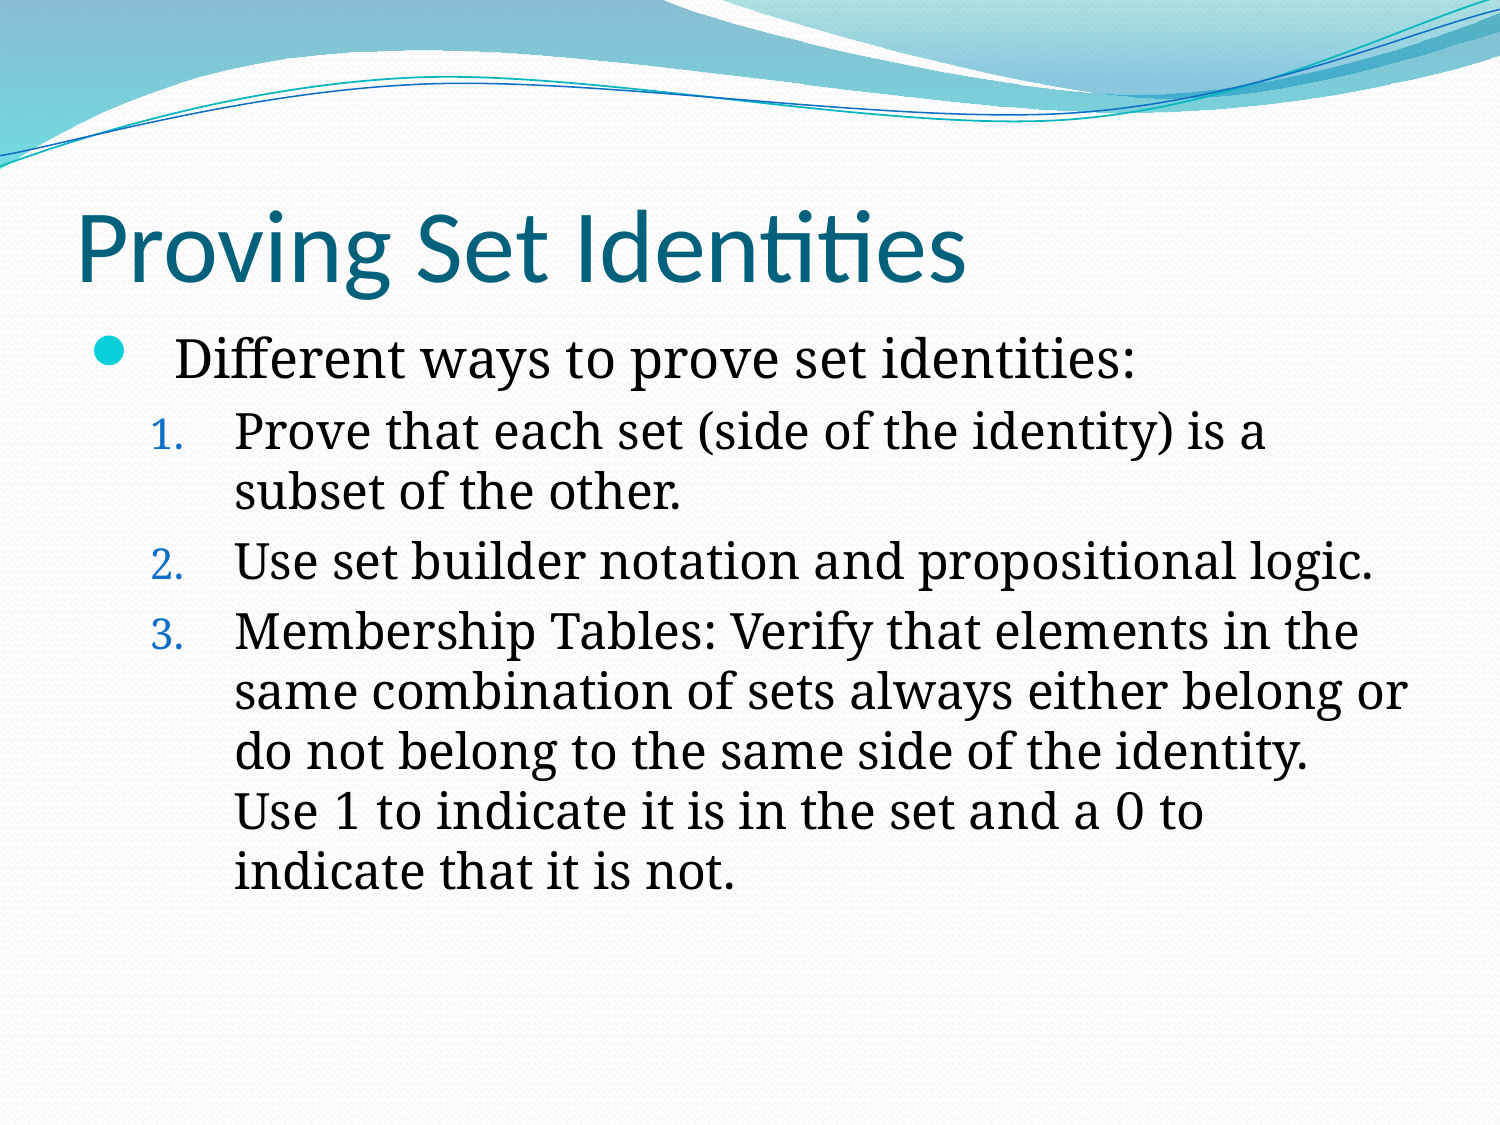

# Proving Set Identities
Different ways to prove set identities:
Prove that each set (side of the identity) is a subset of the other.
Use set builder notation and propositional logic.
Membership Tables: Verify that elements in the same combination of sets always either belong or do not belong to the same side of the identity.  Use 1 to indicate it is in the set and a 0 to indicate that it is not.